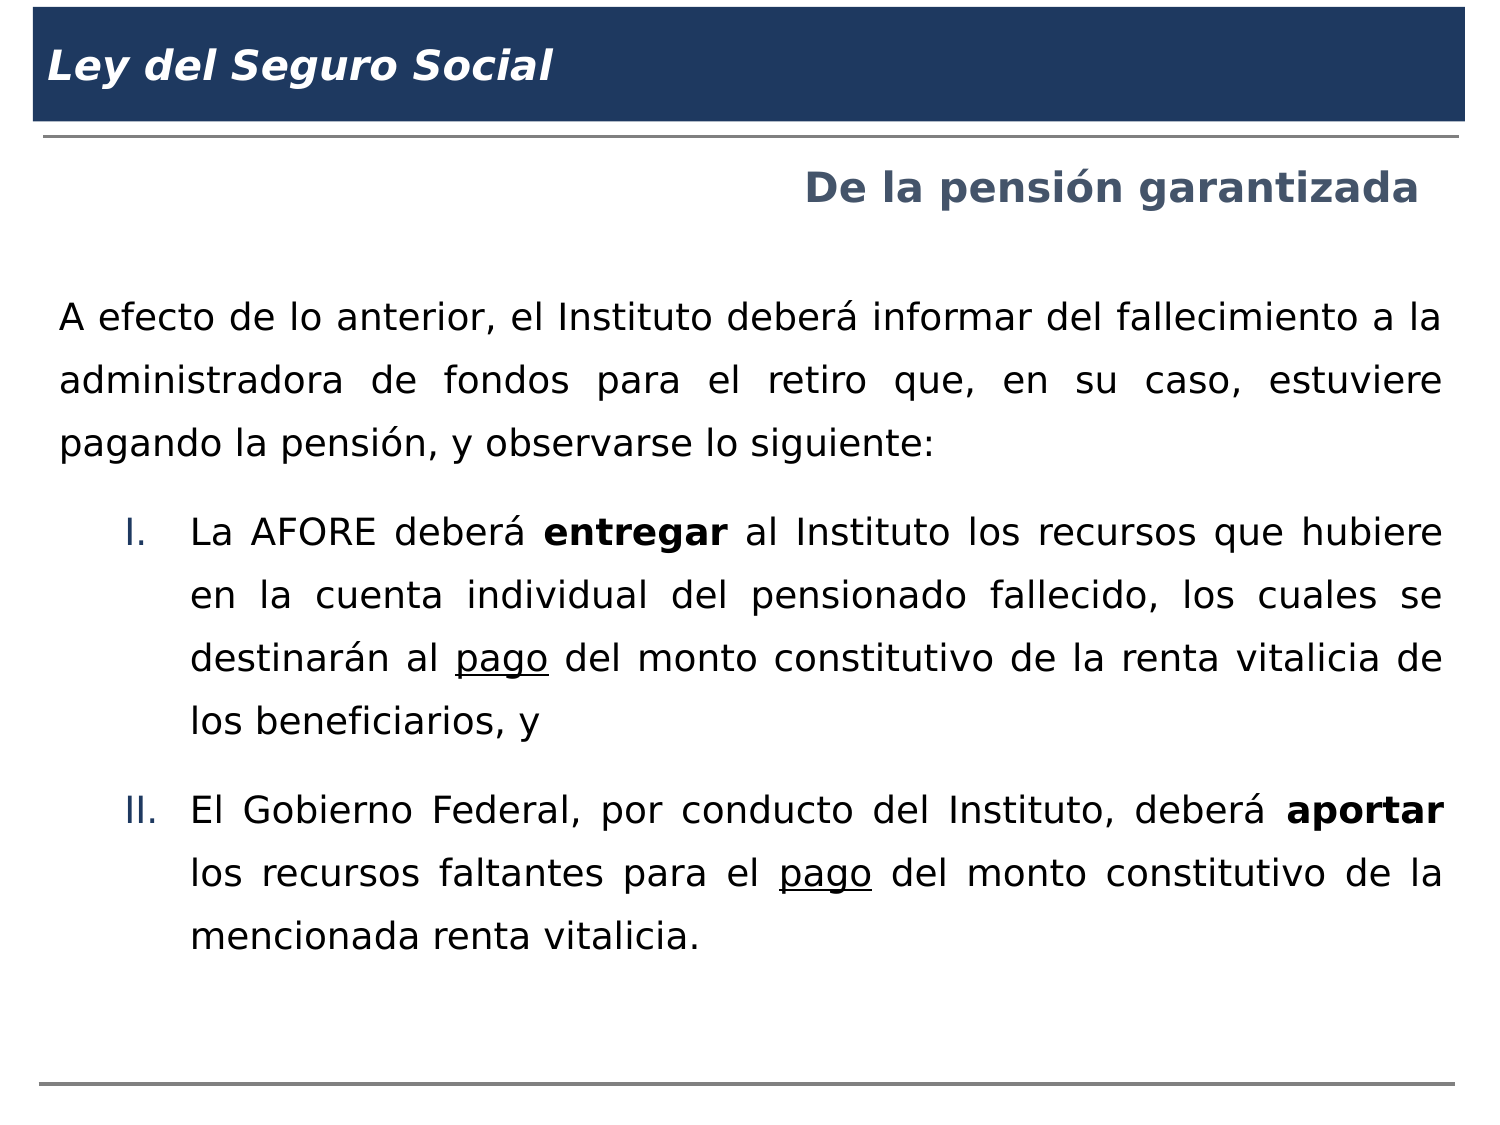

Ley del Seguro Social
De la pensión garantizada
A efecto de lo anterior, el Instituto deberá informar del fallecimiento a la administradora de fondos para el retiro que, en su caso, estuviere pagando la pensión, y observarse lo siguiente:
La AFORE deberá entregar al Instituto los recursos que hubiere en la cuenta individual del pensionado fallecido, los cuales se destinarán al pago del monto constitutivo de la renta vitalicia de los beneficiarios, y
El Gobierno Federal, por conducto del Instituto, deberá aportar los recursos faltantes para el pago del monto constitutivo de la mencionada renta vitalicia.